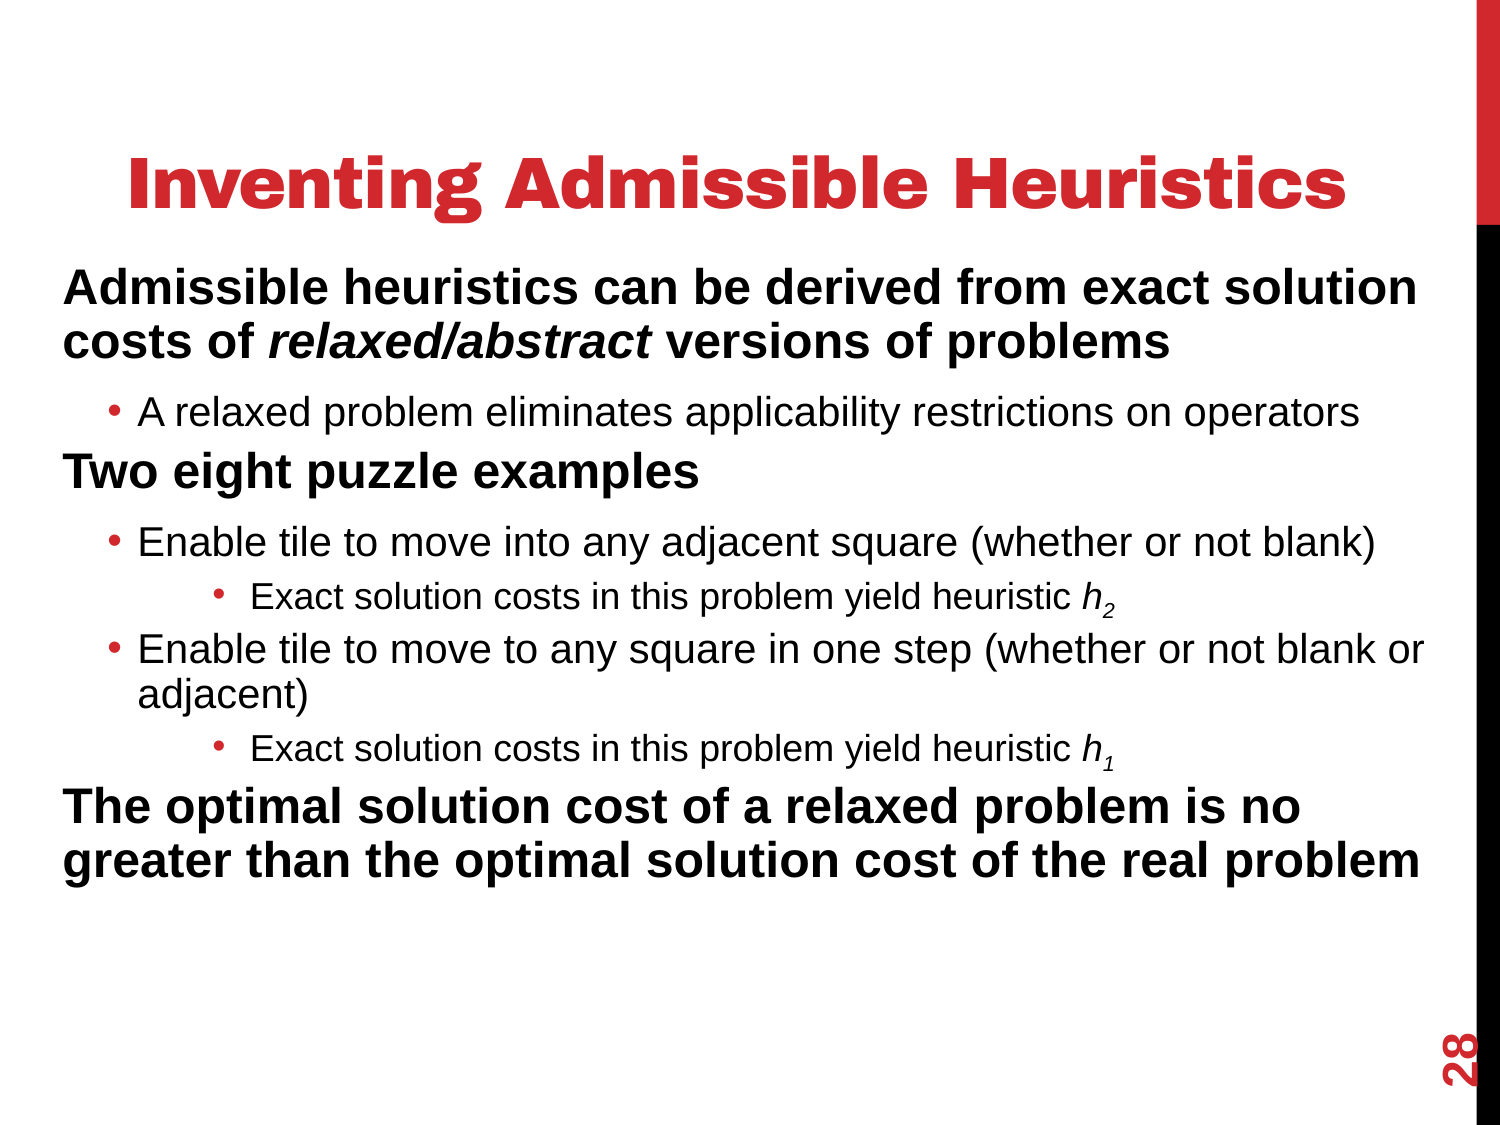

# Inventing Admissible Heuristics
Admissible heuristics can be derived from exact solution costs of relaxed/abstract versions of problems
A relaxed problem eliminates applicability restrictions on operators
Two eight puzzle examples
Enable tile to move into any adjacent square (whether or not blank)
Exact solution costs in this problem yield heuristic h2
Enable tile to move to any square in one step (whether or not blank or adjacent)
Exact solution costs in this problem yield heuristic h1
The optimal solution cost of a relaxed problem is no greater than the optimal solution cost of the real problem
28